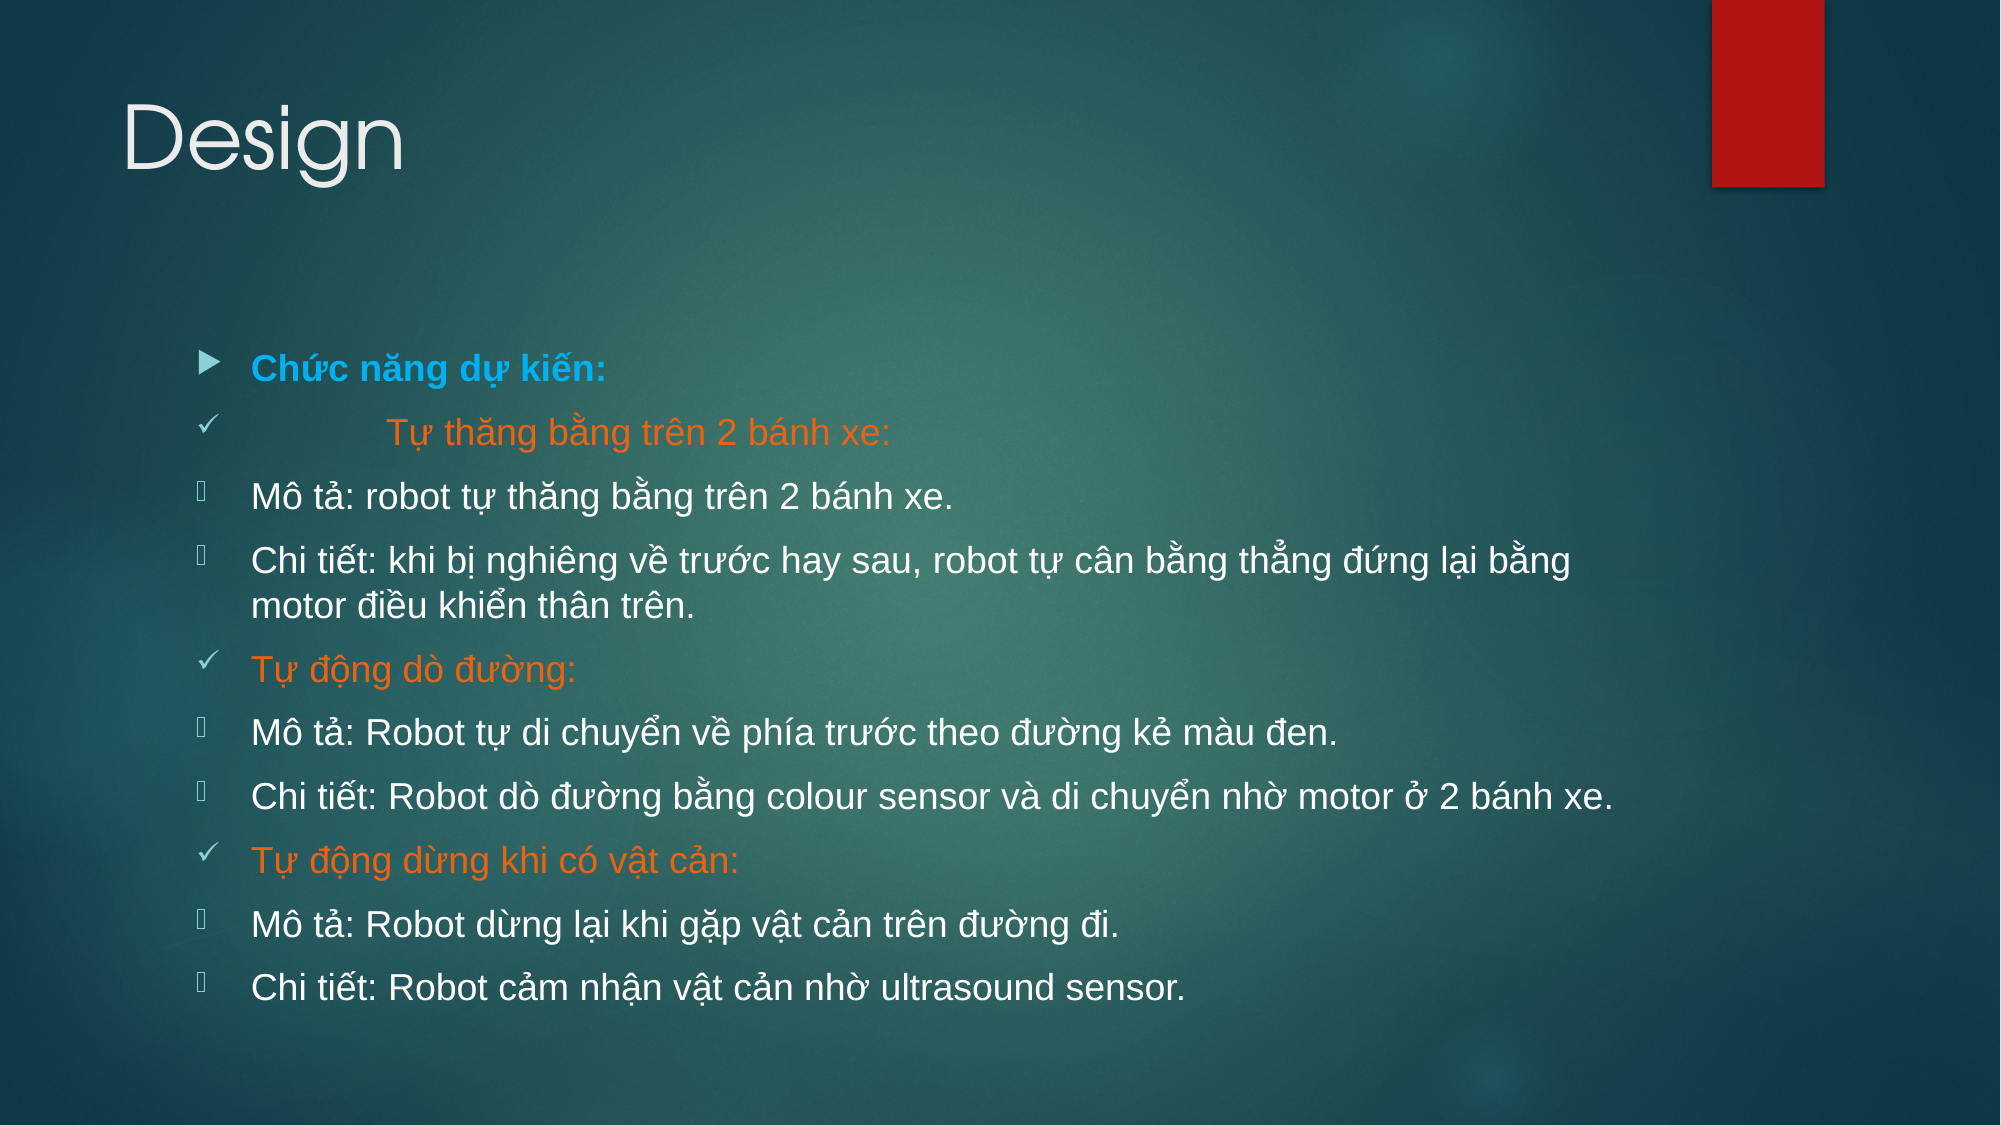

# Design
Chức năng dự kiến:
	Tự thăng bằng trên 2 bánh xe:
Mô tả: robot tự thăng bằng trên 2 bánh xe.
Chi tiết: khi bị nghiêng về trước hay sau, robot tự cân bằng thẳng đứng lại bằng motor điều khiển thân trên.
Tự động dò đường:
Mô tả: Robot tự di chuyển về phía trước theo đường kẻ màu đen.
Chi tiết: Robot dò đường bằng colour sensor và di chuyển nhờ motor ở 2 bánh xe.
Tự động dừng khi có vật cản:
Mô tả: Robot dừng lại khi gặp vật cản trên đường đi.
Chi tiết: Robot cảm nhận vật cản nhờ ultrasound sensor.